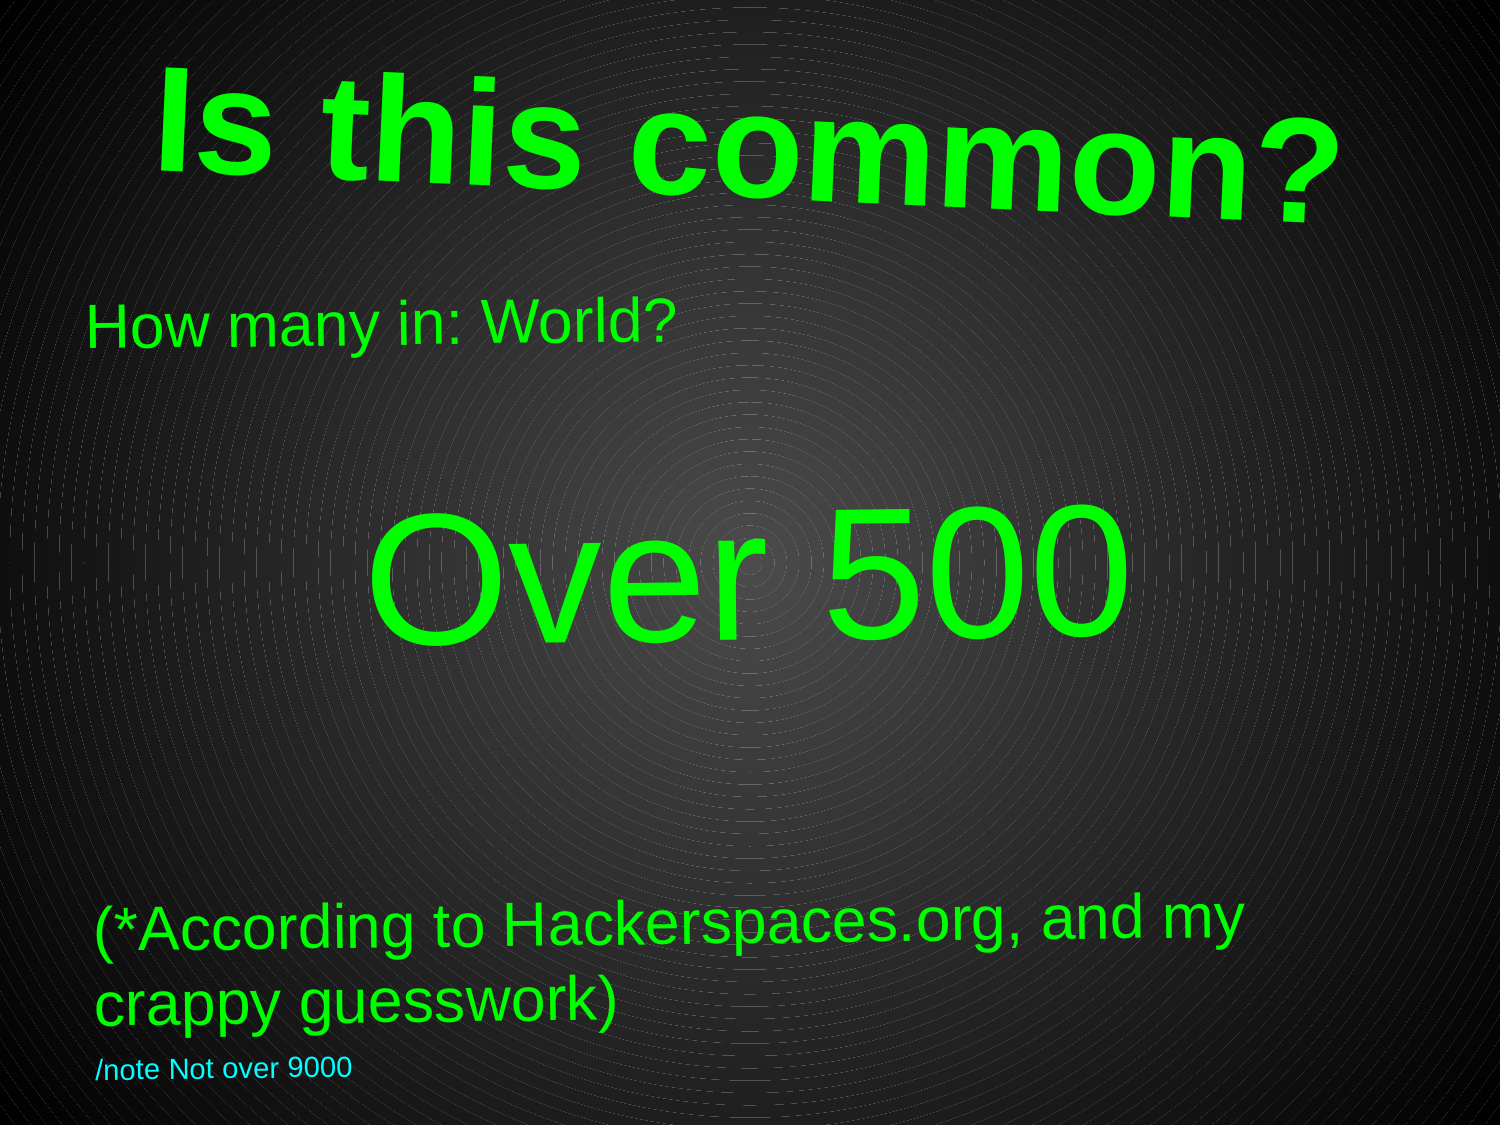

# Is this common?
How many in: World?

Over 500

(*According to Hackerspaces.org, and my crappy guesswork)
/note Not over 9000